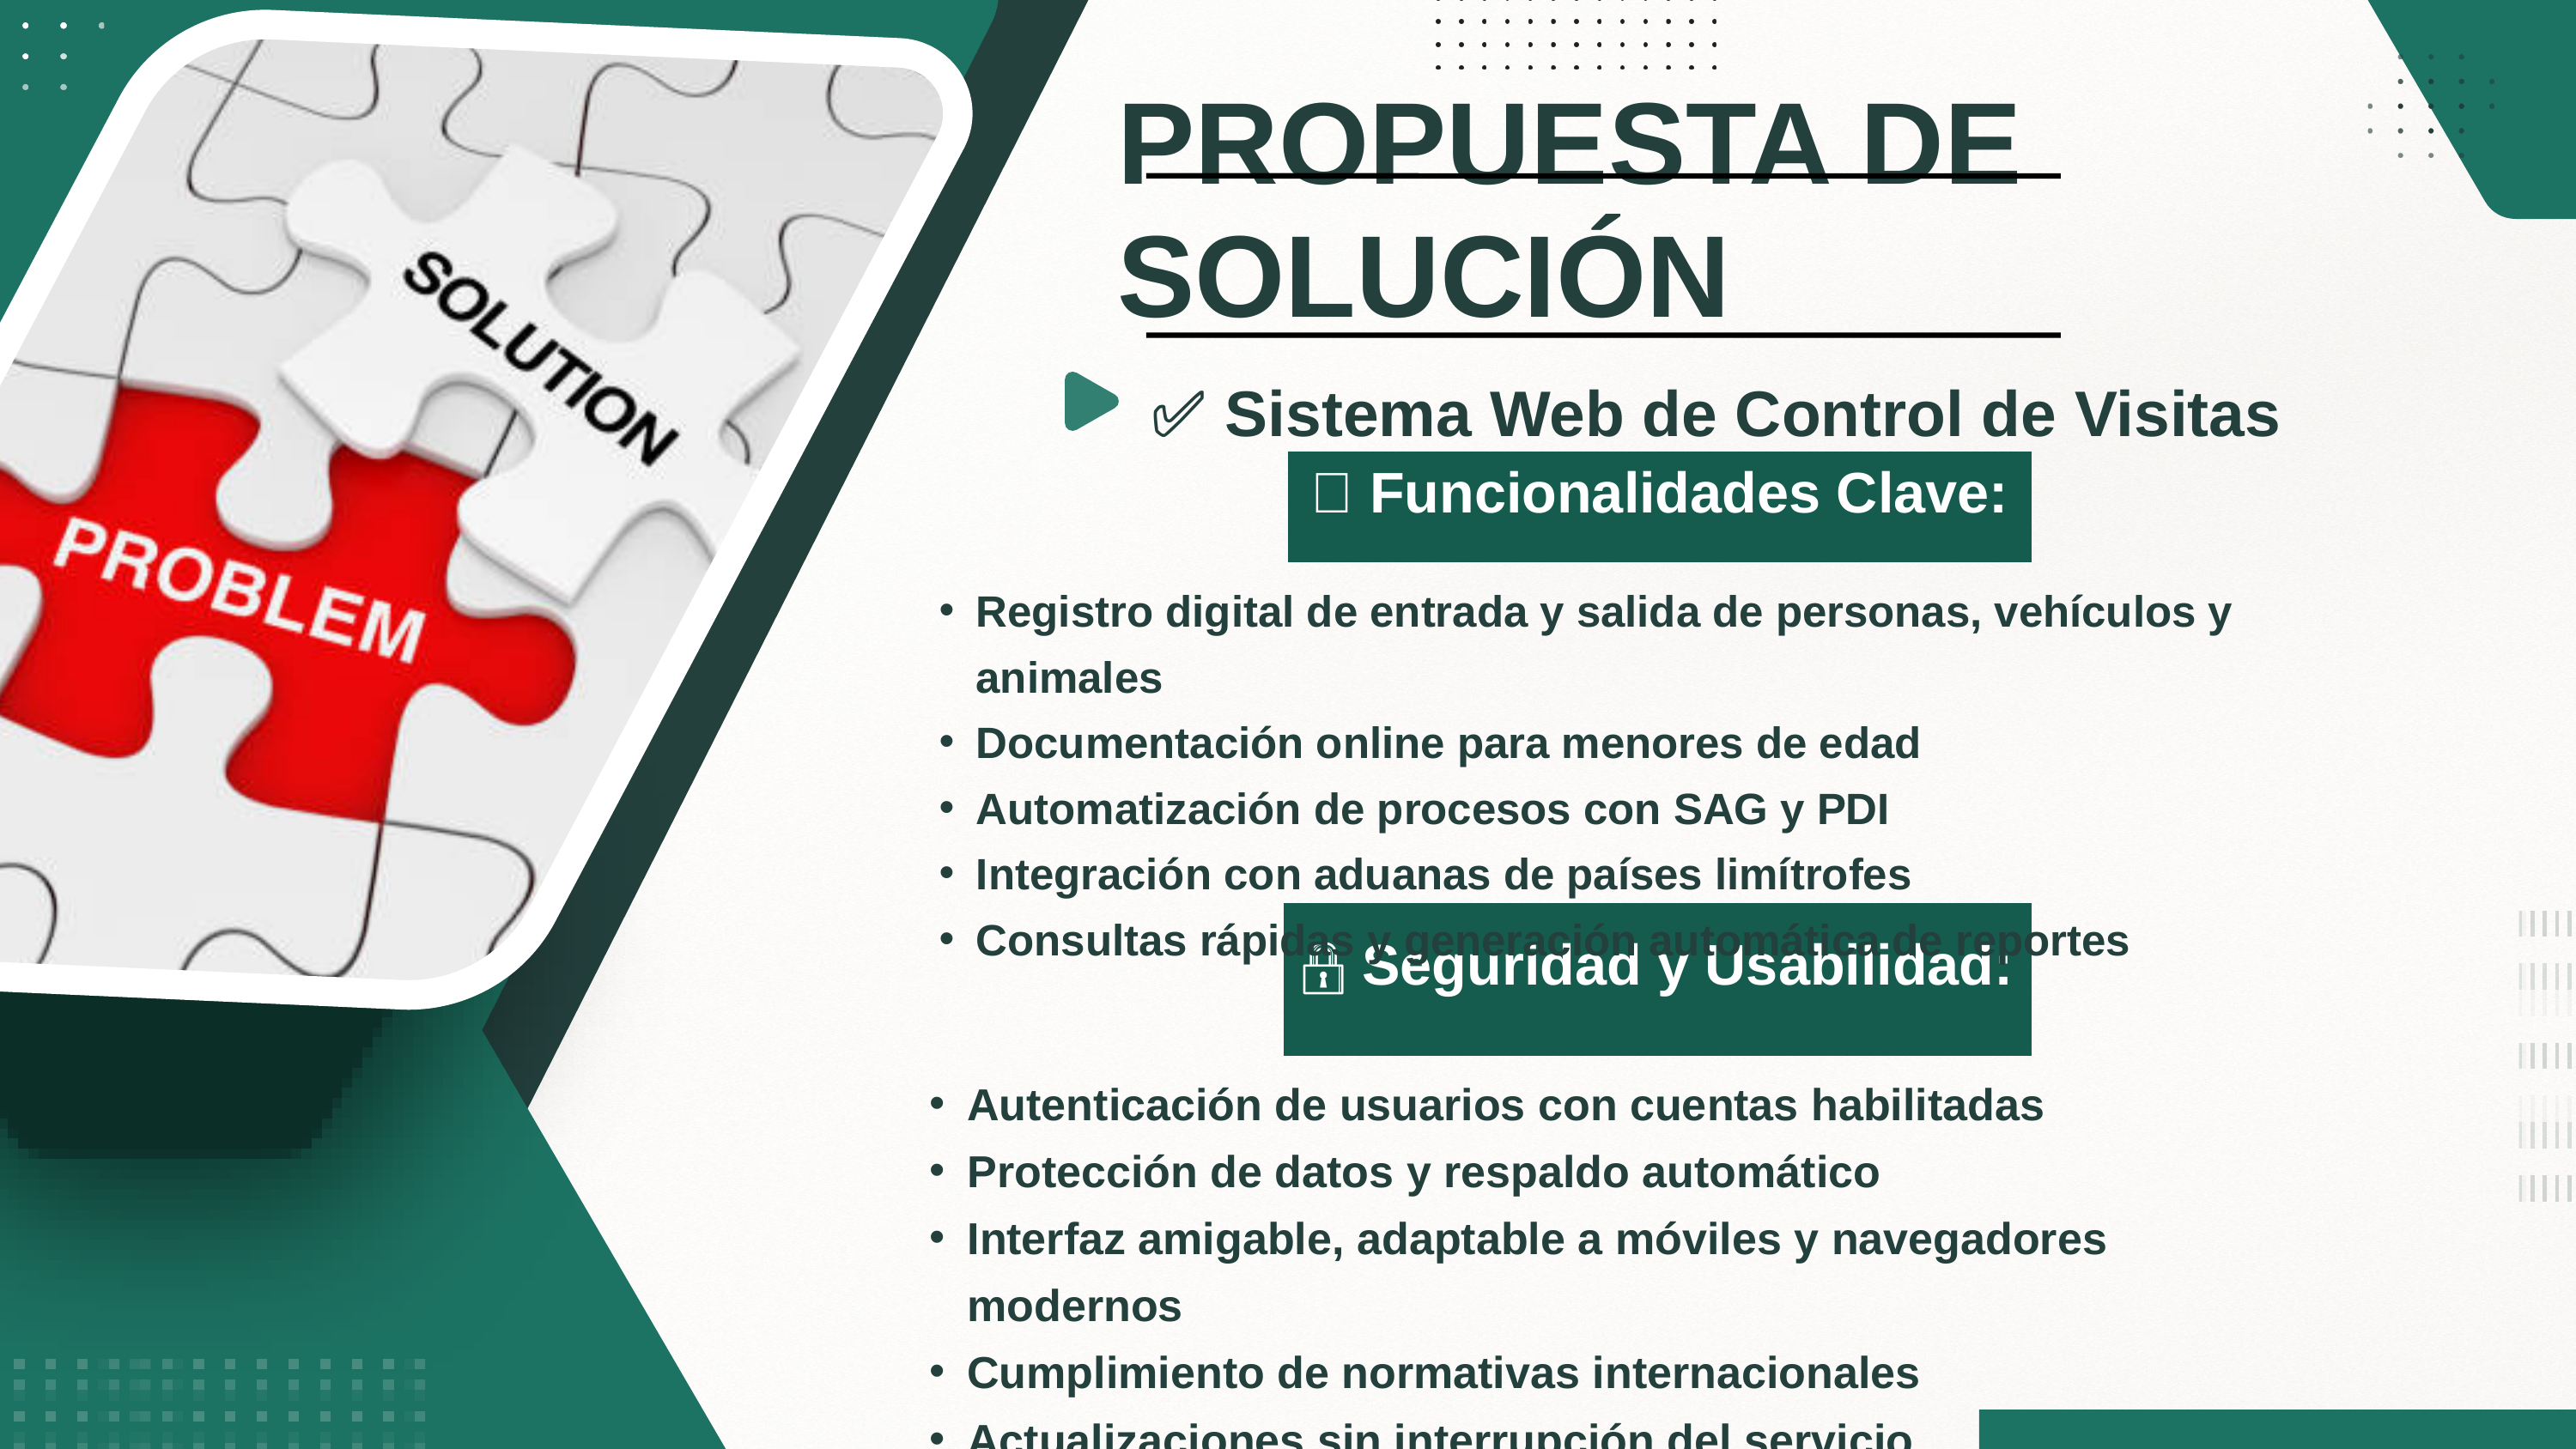

PROPUESTA DE
SOLUCIÓN

✅ Sistema Web de Control de Visitas

🧩 Funcionalidades Clave:
Registro digital de entrada y salida de personas, vehículos y animales
Documentación online para menores de edad
Automatización de procesos con SAG y PDI
Integración con aduanas de países limítrofes
Consultas rápidas y generación automática de reportes

🔒 Seguridad y Usabilidad:

Autenticación de usuarios con cuentas habilitadas
Protección de datos y respaldo automático
Interfaz amigable, adaptable a móviles y navegadores modernos
Cumplimiento de normativas internacionales
Actualizaciones sin interrupción del servicio